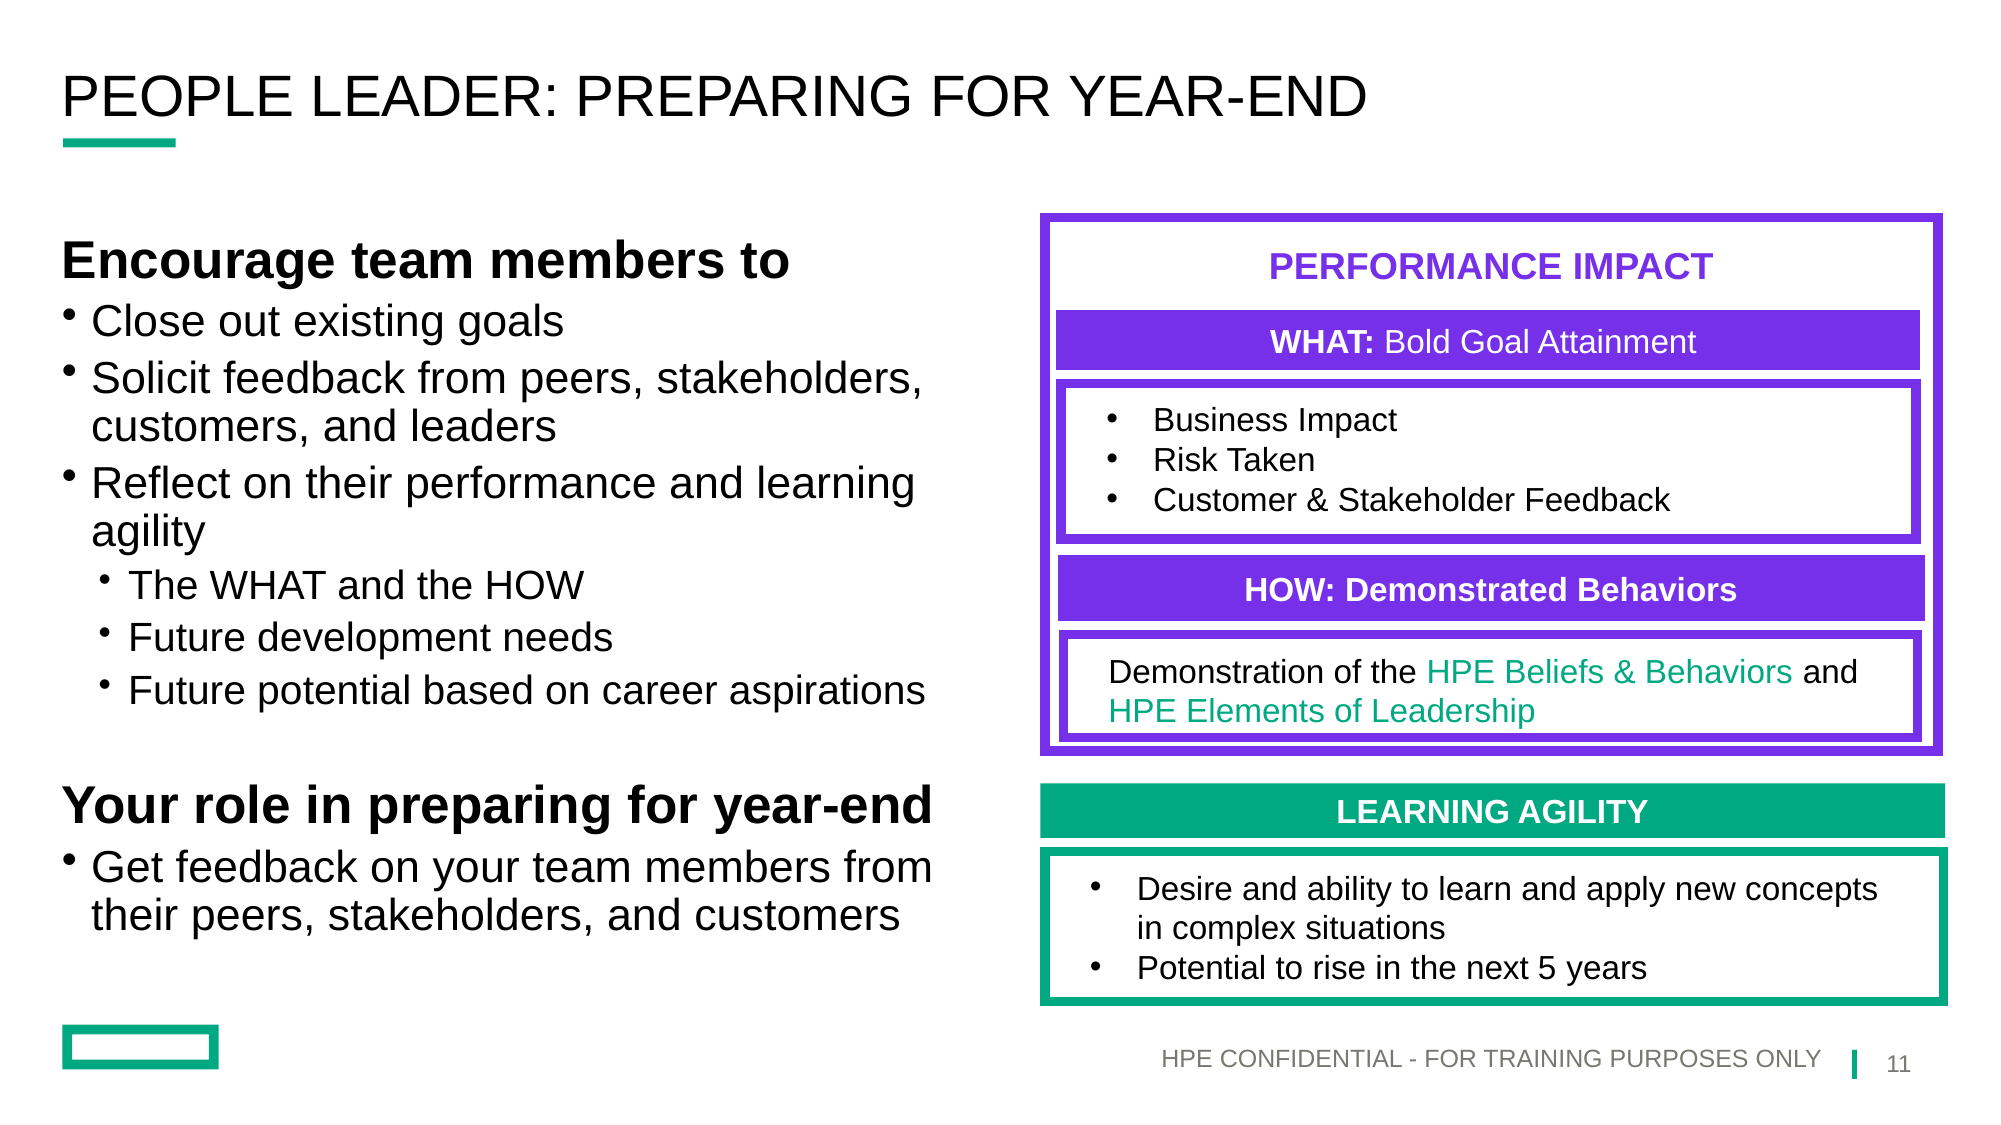

# People leader: Preparing for year-end
Encourage team members to
Close out existing goals
Solicit feedback from peers, stakeholders, customers, and leaders
Reflect on their performance and learning agility
The WHAT and the HOW
Future development needs
Future potential based on career aspirations

Your role in preparing for year-end
Get feedback on your team members from their peers, stakeholders, and customers
PERFORMANCE IMPACT

WHAT: Bold Goal Attainment
Business Impact
Risk Taken
Customer & Stakeholder Feedback
HOW: Demonstrated Behaviors
Demonstration of the HPE Beliefs & Behaviors and HPE Elements of Leadership
LEARNING AGILITY
Desire and ability to learn and apply new concepts in complex situations
Potential to rise in the next 5 years

HPE Confidential - For training purposes only
11